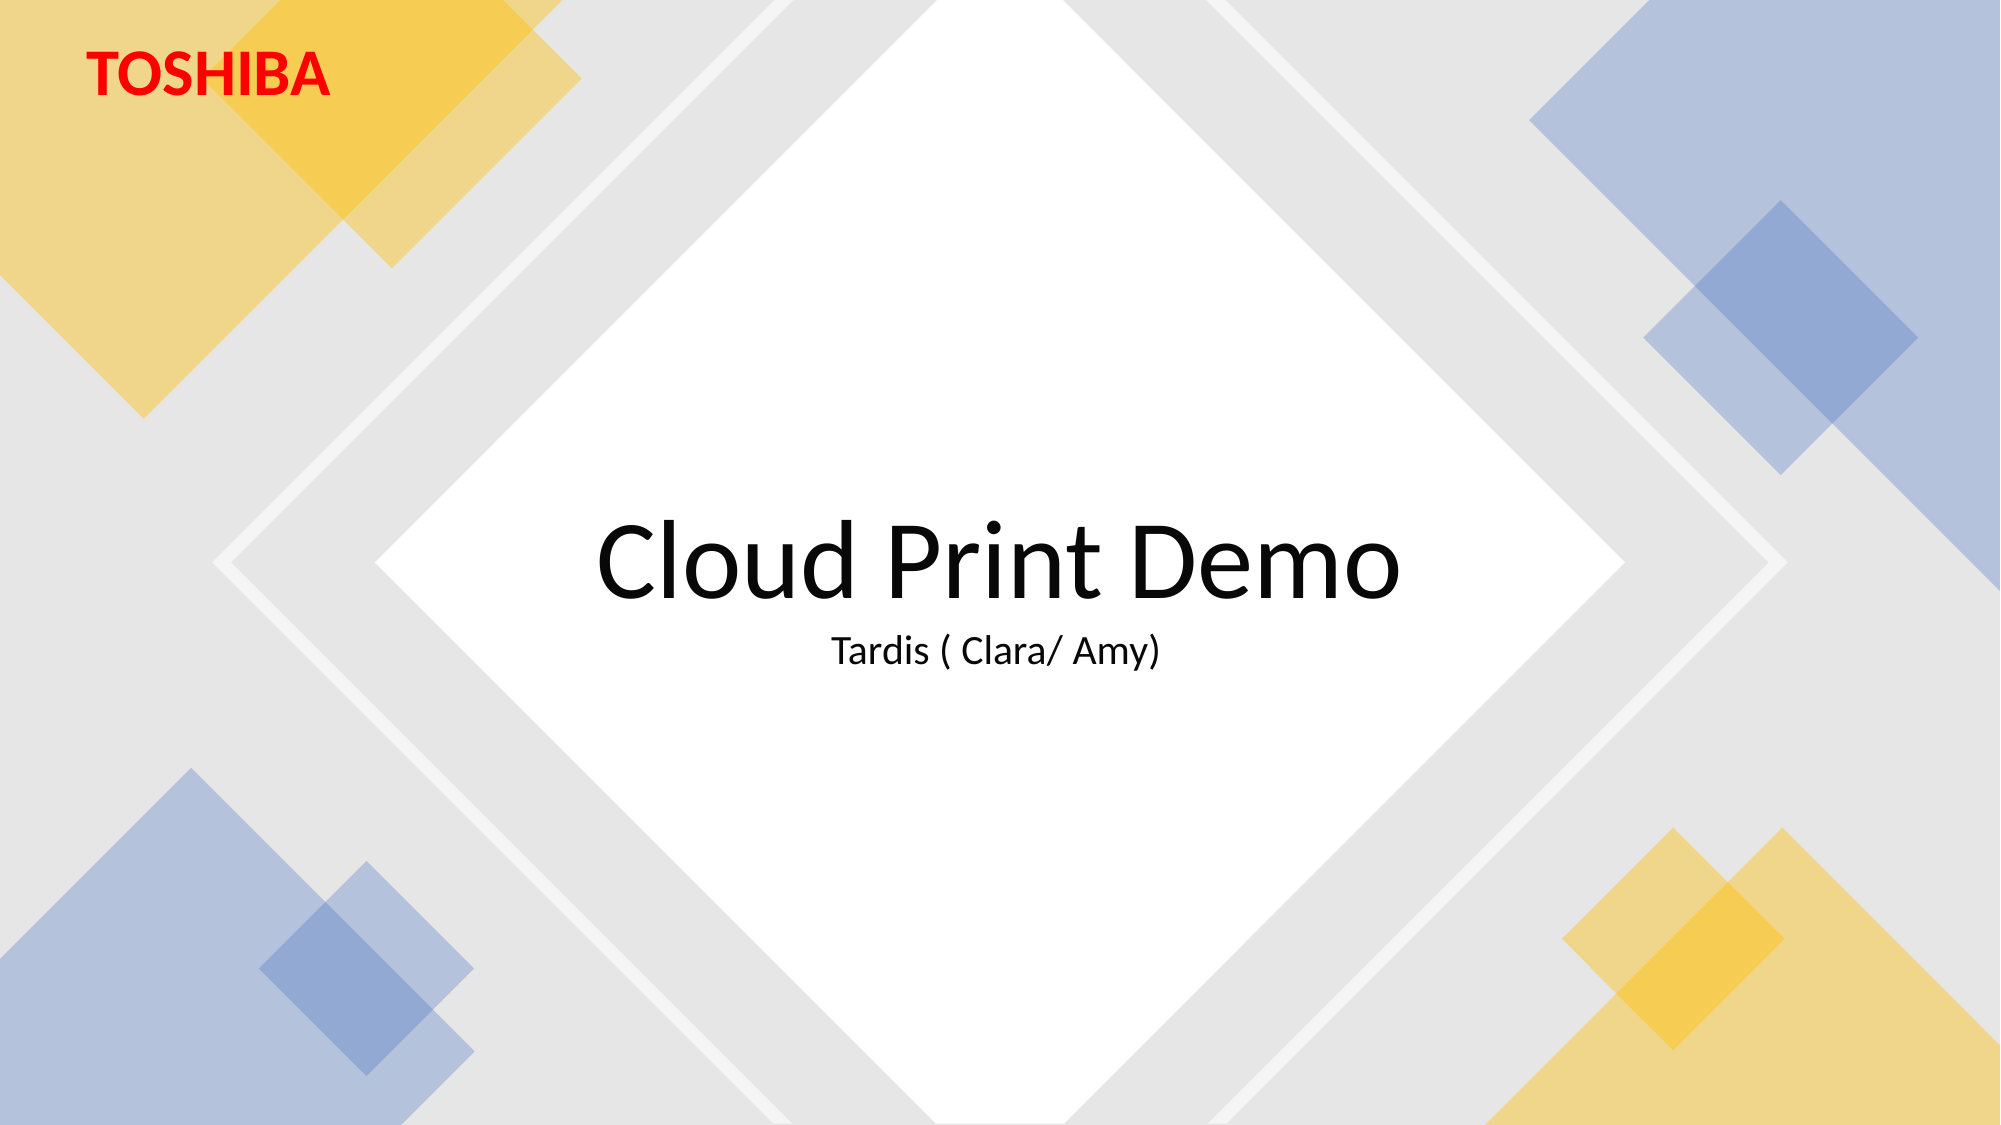

TOSHIBA

# Cloud Print Demo
Tardis ( Clara/ Amy)